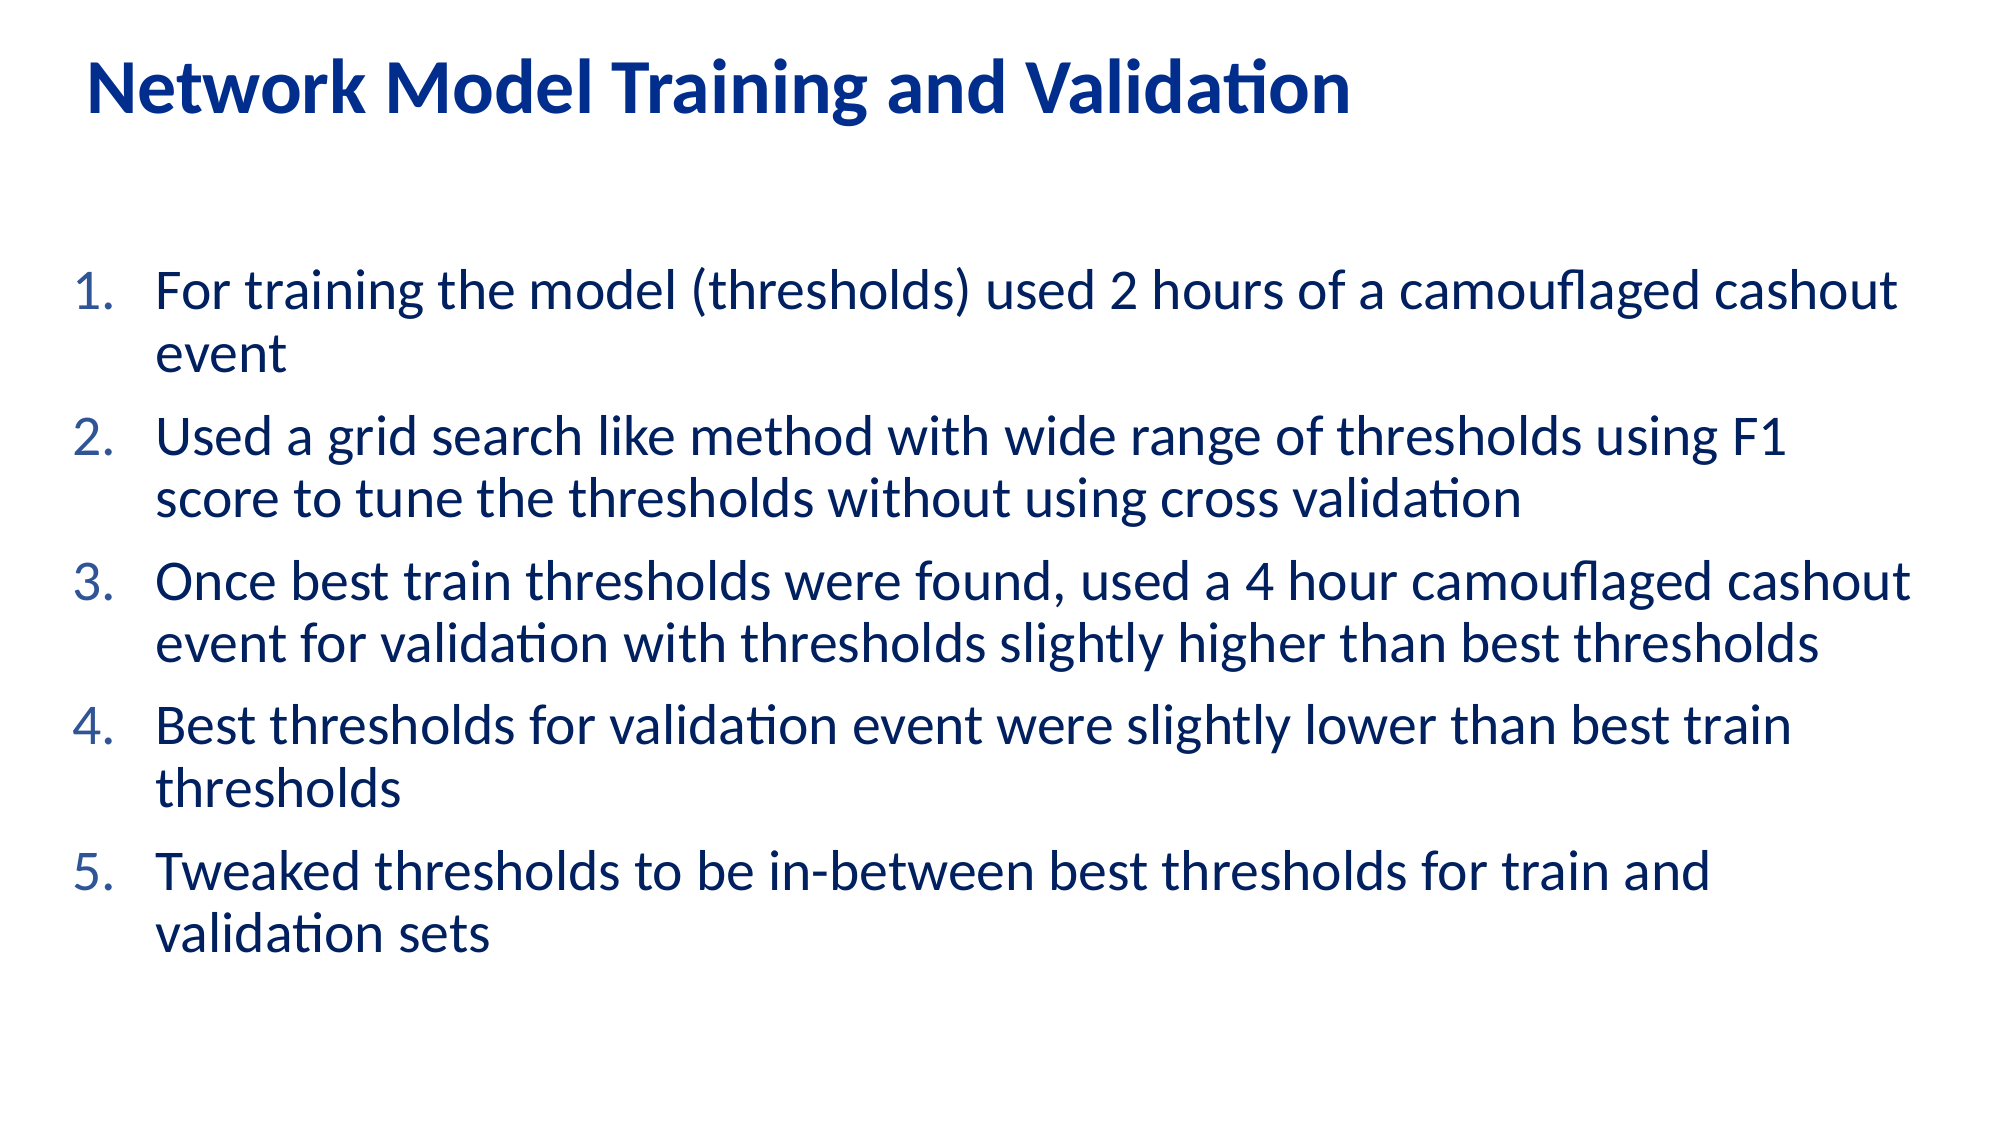

Network Model Training and Validation
For training the model (thresholds) used 2 hours of a camouflaged cashout event
Used a grid search like method with wide range of thresholds using F1 score to tune the thresholds without using cross validation
Once best train thresholds were found, used a 4 hour camouflaged cashout event for validation with thresholds slightly higher than best thresholds
Best thresholds for validation event were slightly lower than best train thresholds
Tweaked thresholds to be in-between best thresholds for train and validation sets